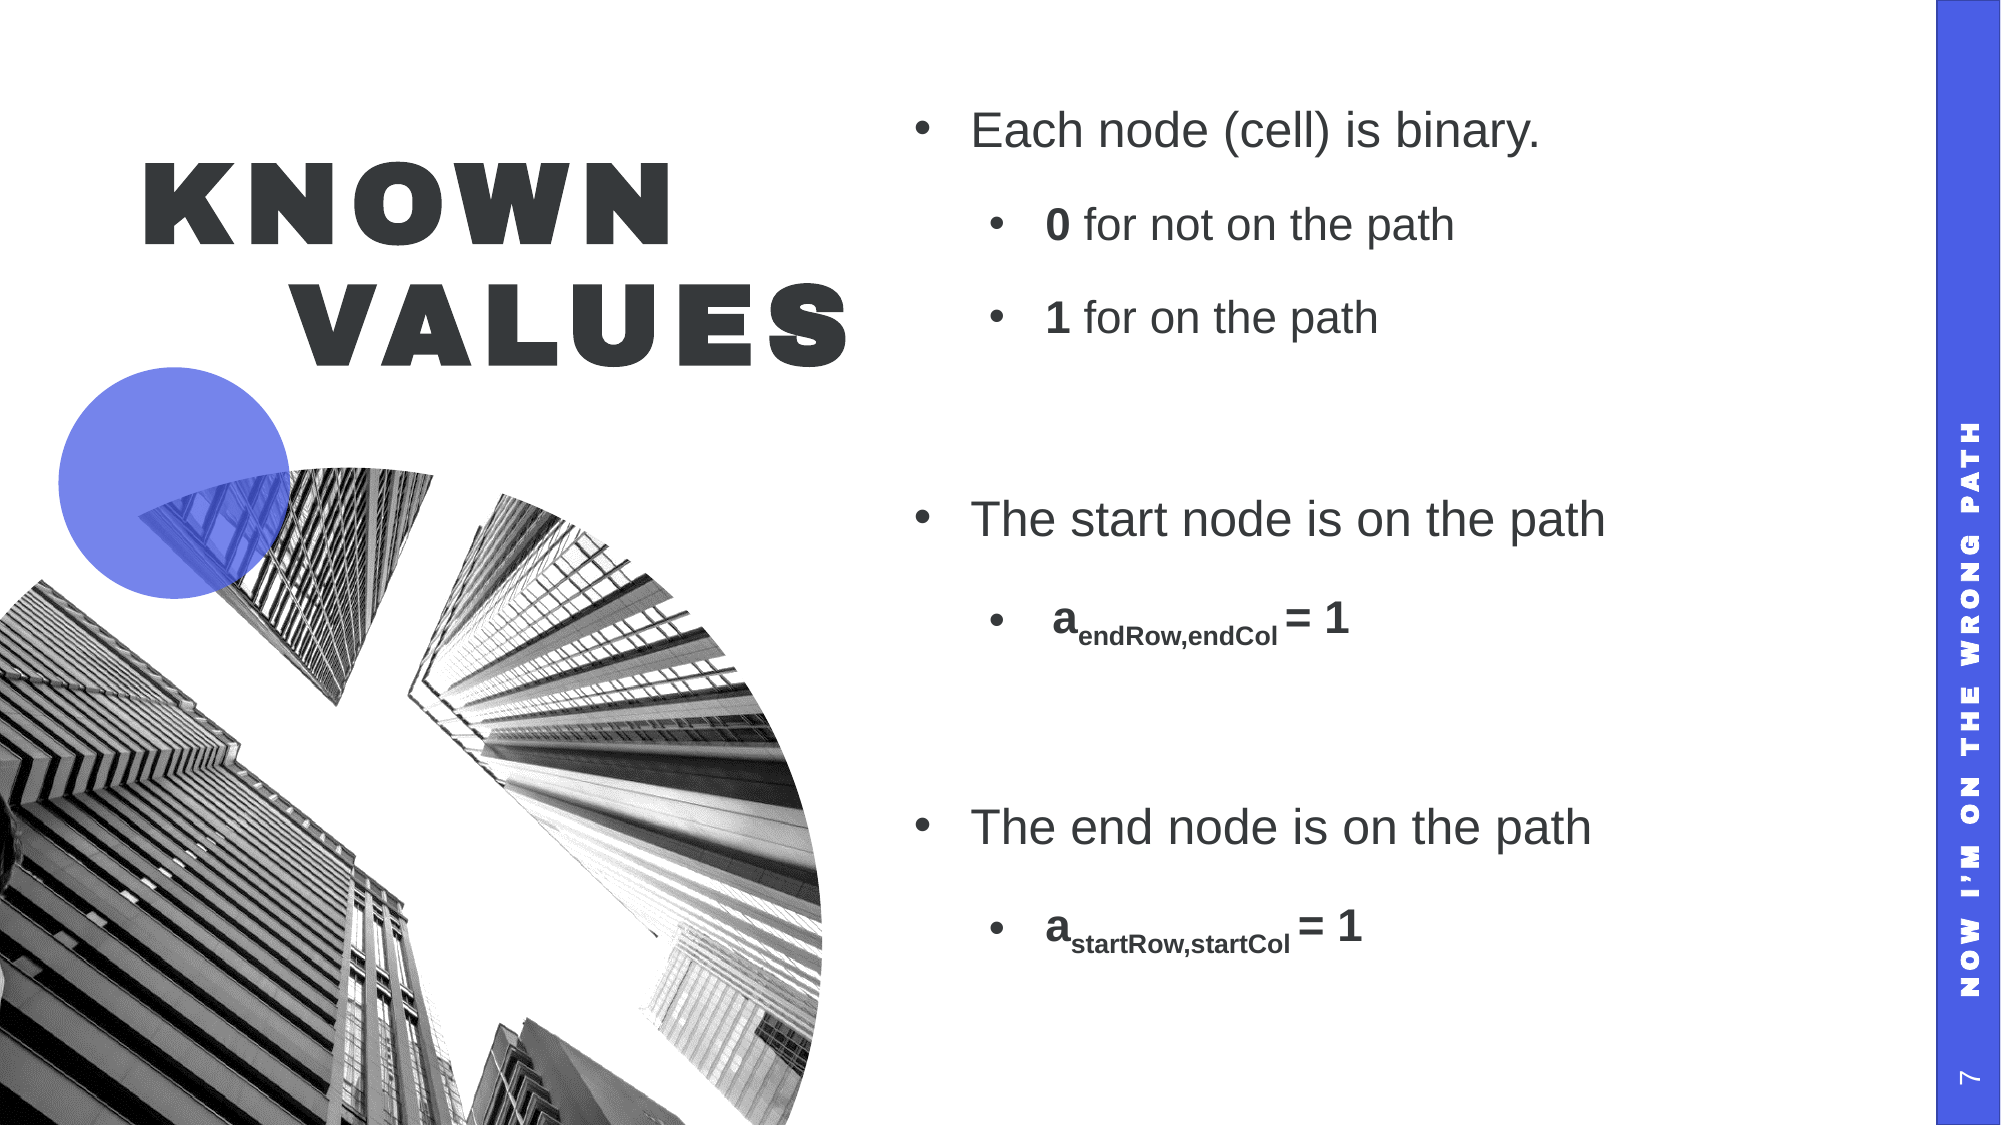

Each node (cell) is binary.
0 for not on the path
1 for on the path

The start node is on the path
 aendRow,endCol = 1

The end node is on the path
astartRow,startCol = 1

# Known  	values
Now I’m on the wrong path
7